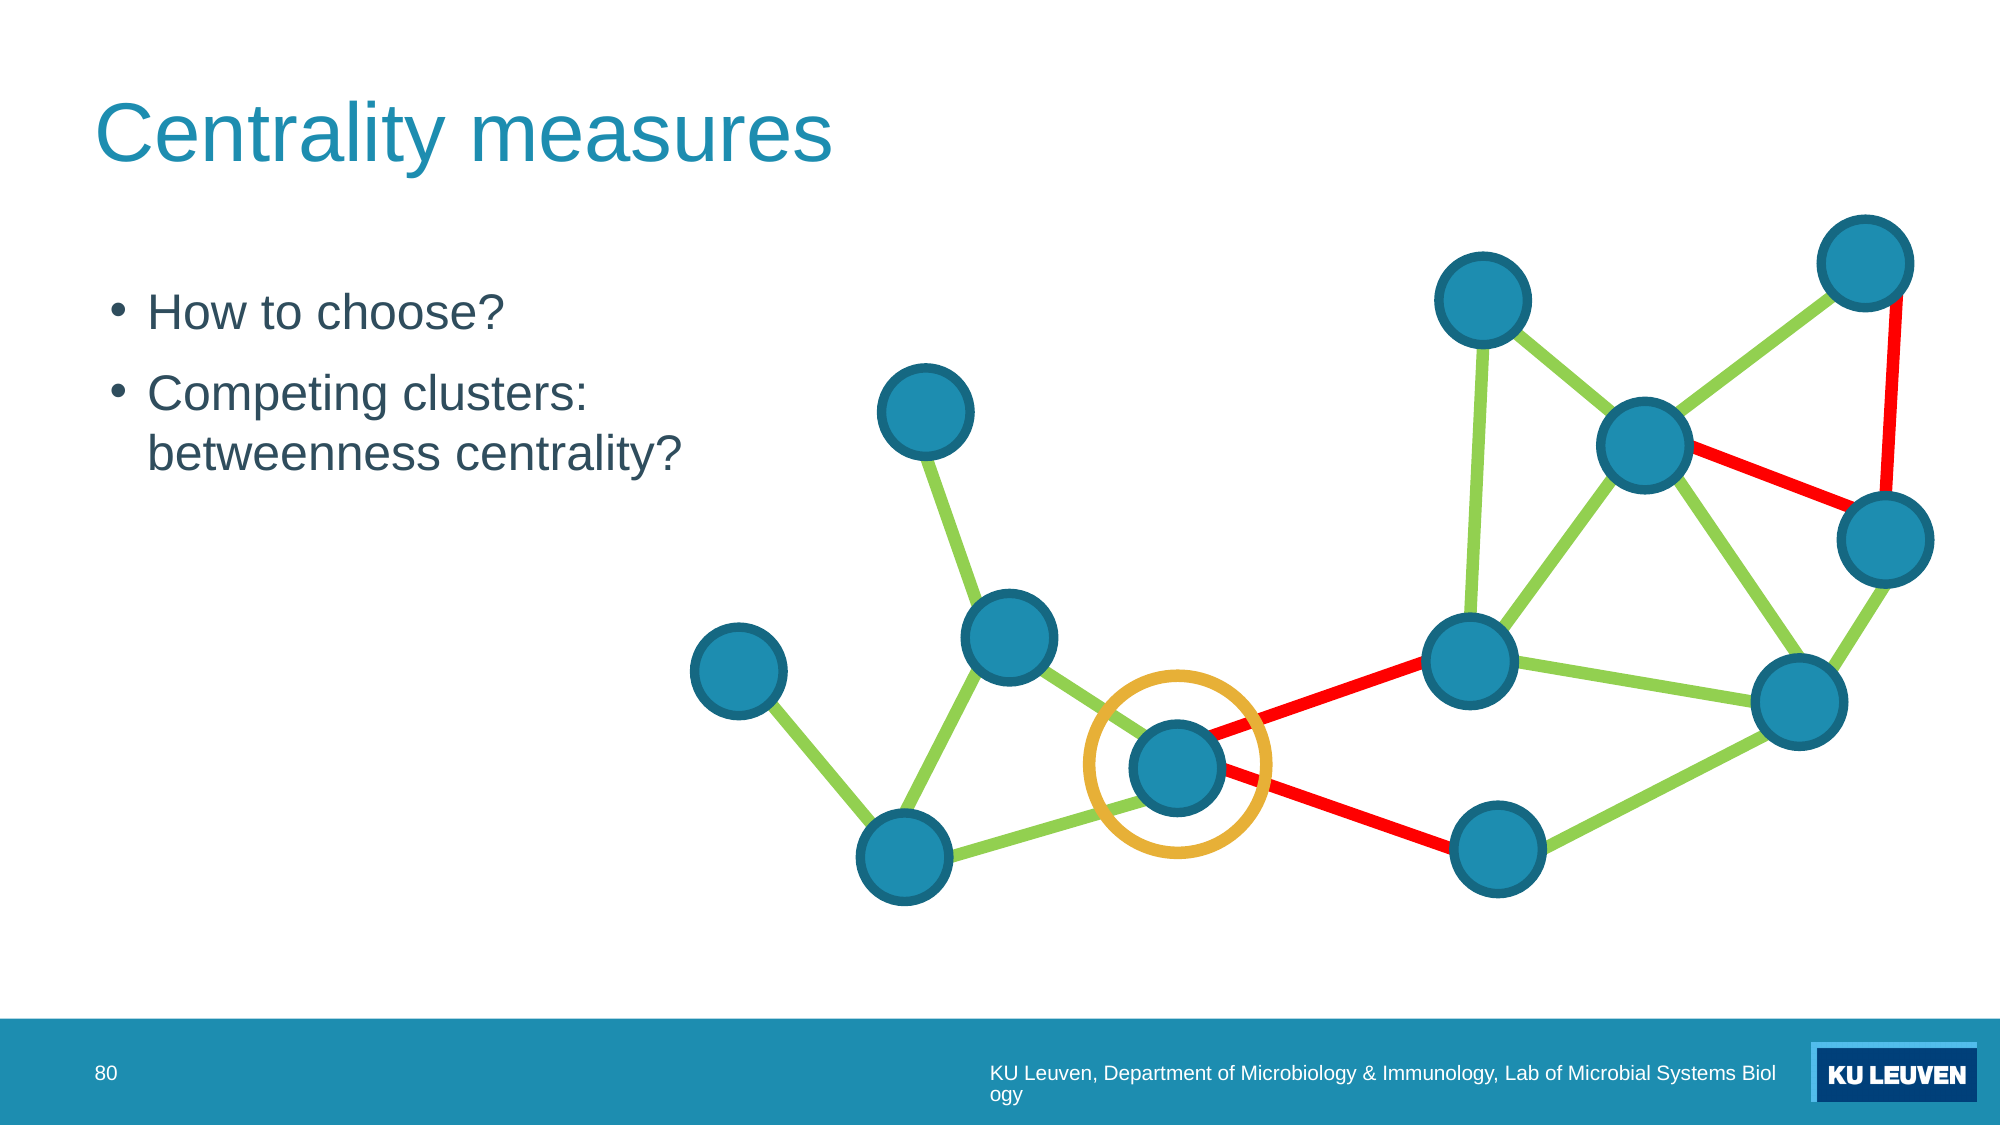

# Centrality measures

How to choose?
Competing clusters:
betweenness centrality?

80
KU Leuven, Department of Microbiology & Immunology, Lab of Microbial Systems Biology